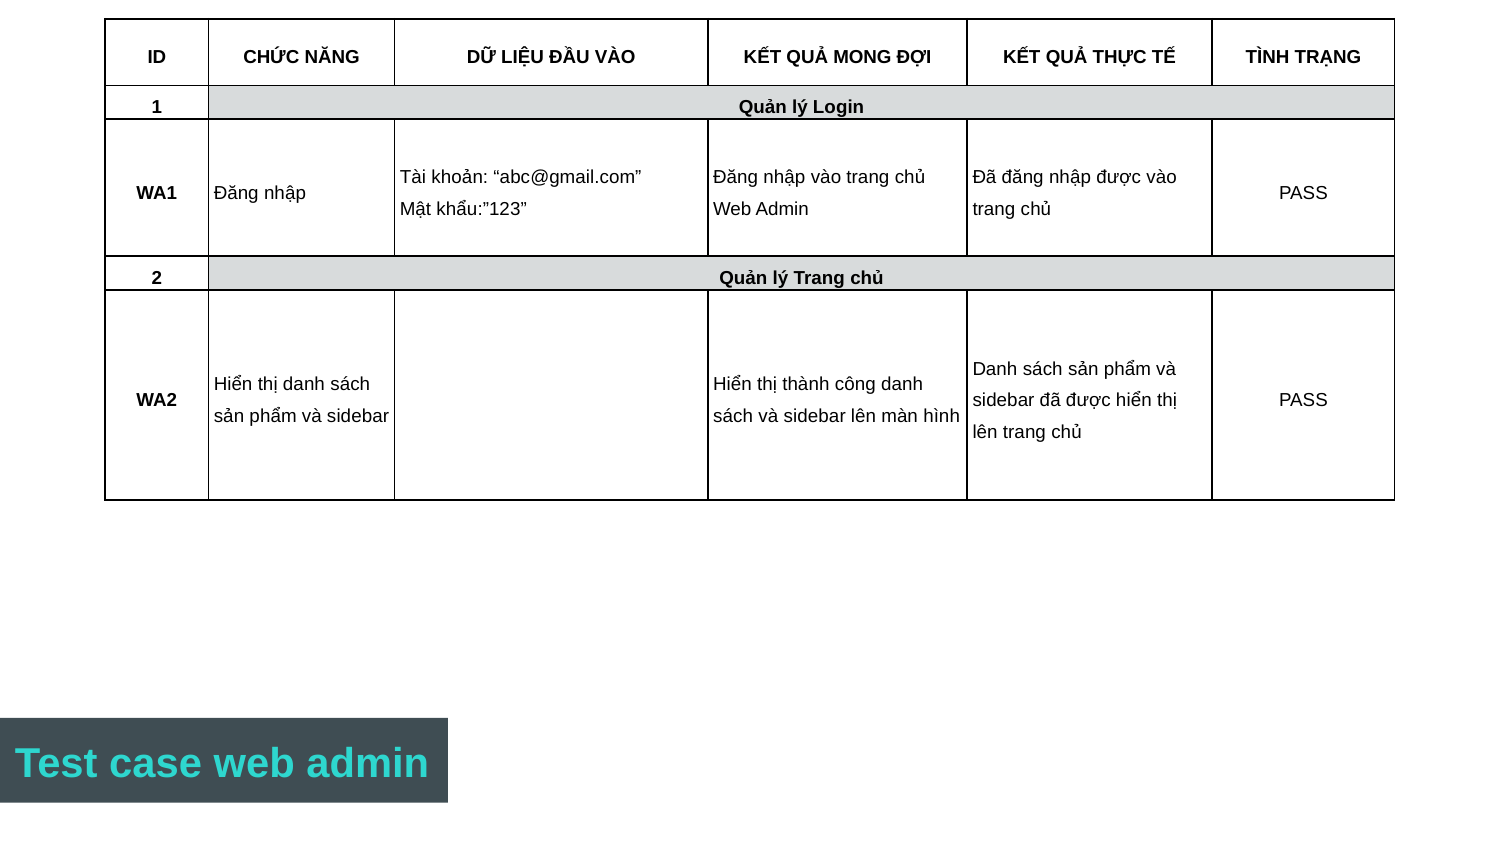

| ID | CHỨC NĂNG | DỮ LIỆU ĐẦU VÀO | KẾT QUẢ MONG ĐỢI | KẾT QUẢ THỰC TẾ | TÌNH TRẠNG |
| --- | --- | --- | --- | --- | --- |
| 1 | Quản lý Login |  |  |  |  |
| WA1 | Đăng nhập | Tài khoản: “abc@gmail.com” Mật khẩu:”123” | Đăng nhập vào trang chủ Web Admin | Đã đăng nhập được vào trang chủ | PASS |
| 2 | Quản lý Trang chủ |  |  |  |  |
| WA2 | Hiển thị danh sách sản phẩm và sidebar |  | Hiển thị thành công danh sách và sidebar lên màn hình | Danh sách sản phẩm và sidebar đã được hiển thị lên trang chủ | PASS |

Test case web admin